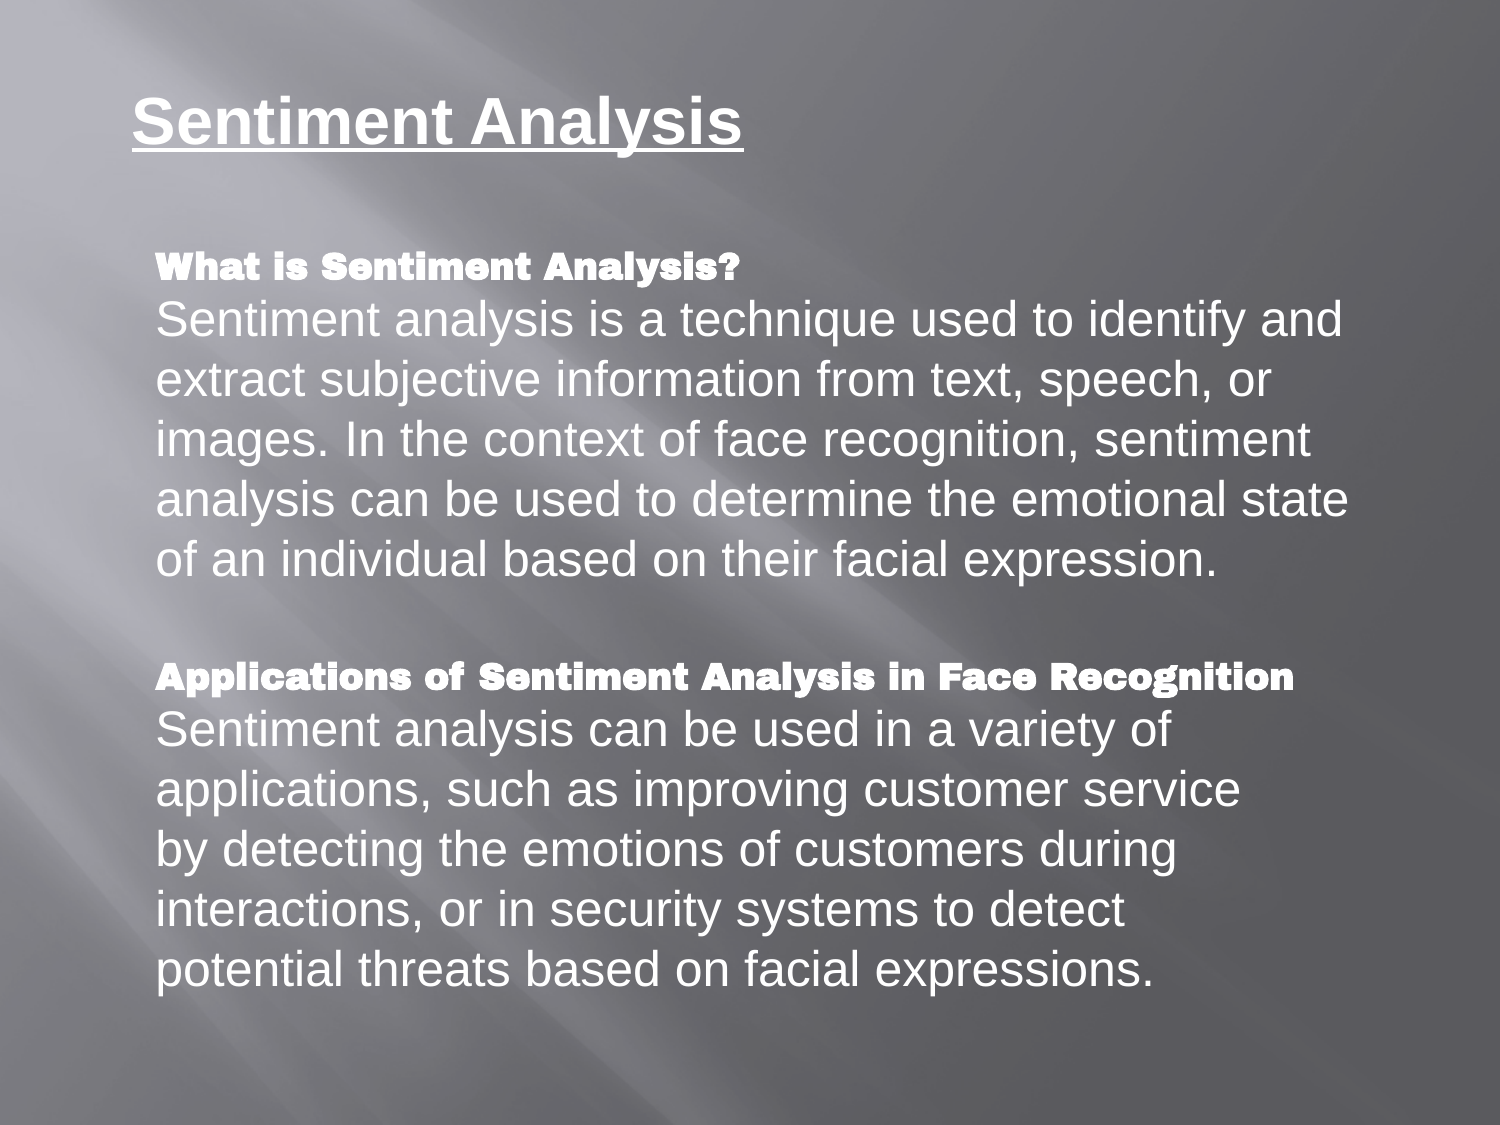

Sentiment Analysis
What is Sentiment Analysis?
Sentiment analysis is a technique used to identify and extract subjective information from text, speech, or images. In the context of face recognition, sentiment analysis can be used to determine the emotional state of an individual based on their facial expression.

Applications of Sentiment Analysis in Face Recognition
Sentiment analysis can be used in a variety of applications, such as improving customer service by detecting the emotions of customers during interactions, or in security systems to detect potential threats based on facial expressions.